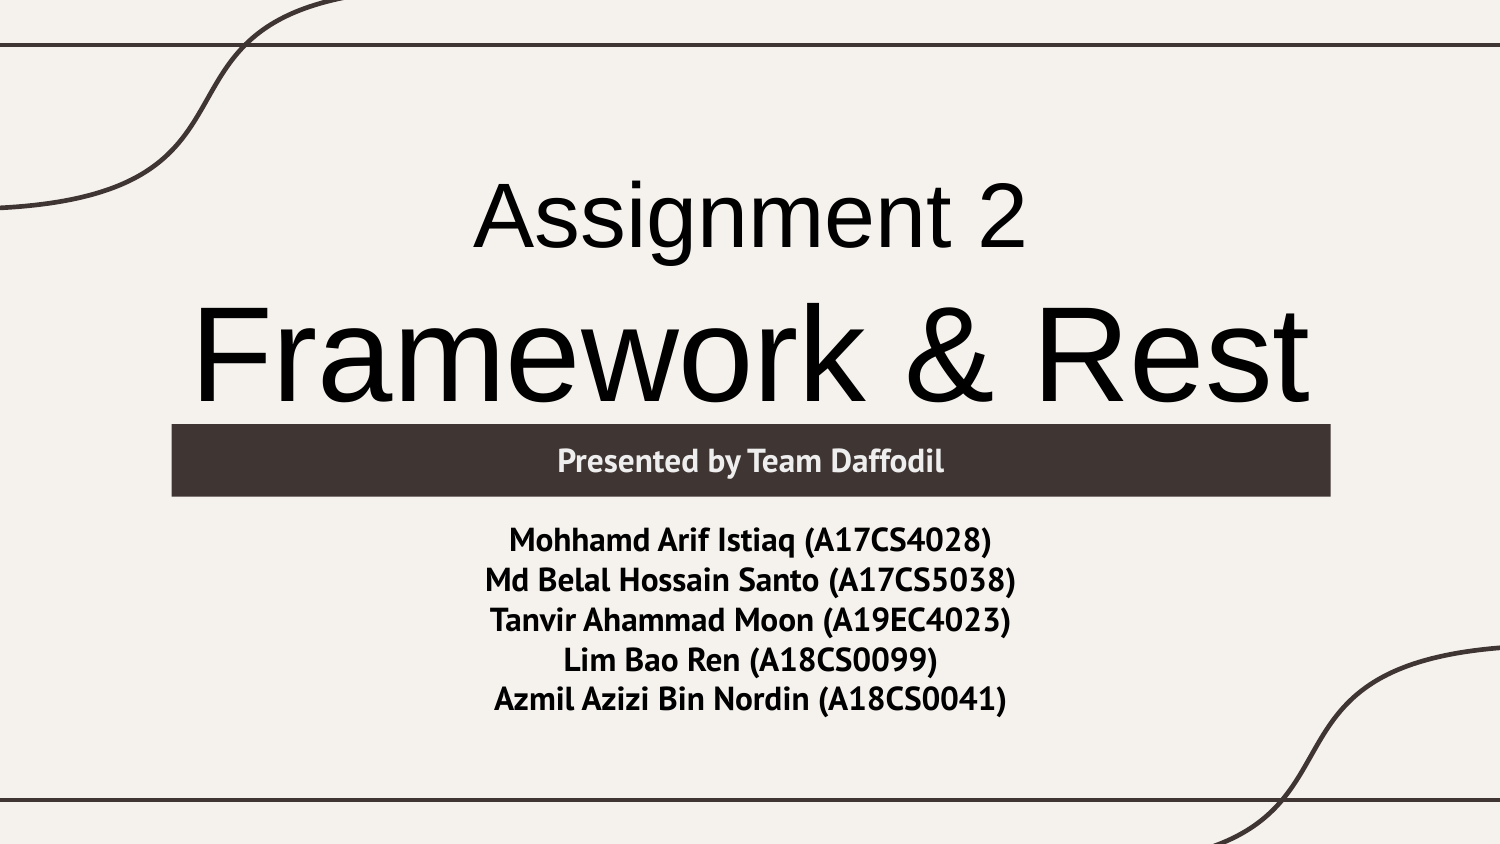

# Assignment 2 Framework & Rest
Presented by Team Daffodil
Mohhamd Arif Istiaq (A17CS4028)
Md Belal Hossain Santo (A17CS5038)
Tanvir Ahammad Moon (A19EC4023)
Lim Bao Ren (A18CS0099)
Azmil Azizi Bin Nordin (A18CS0041)